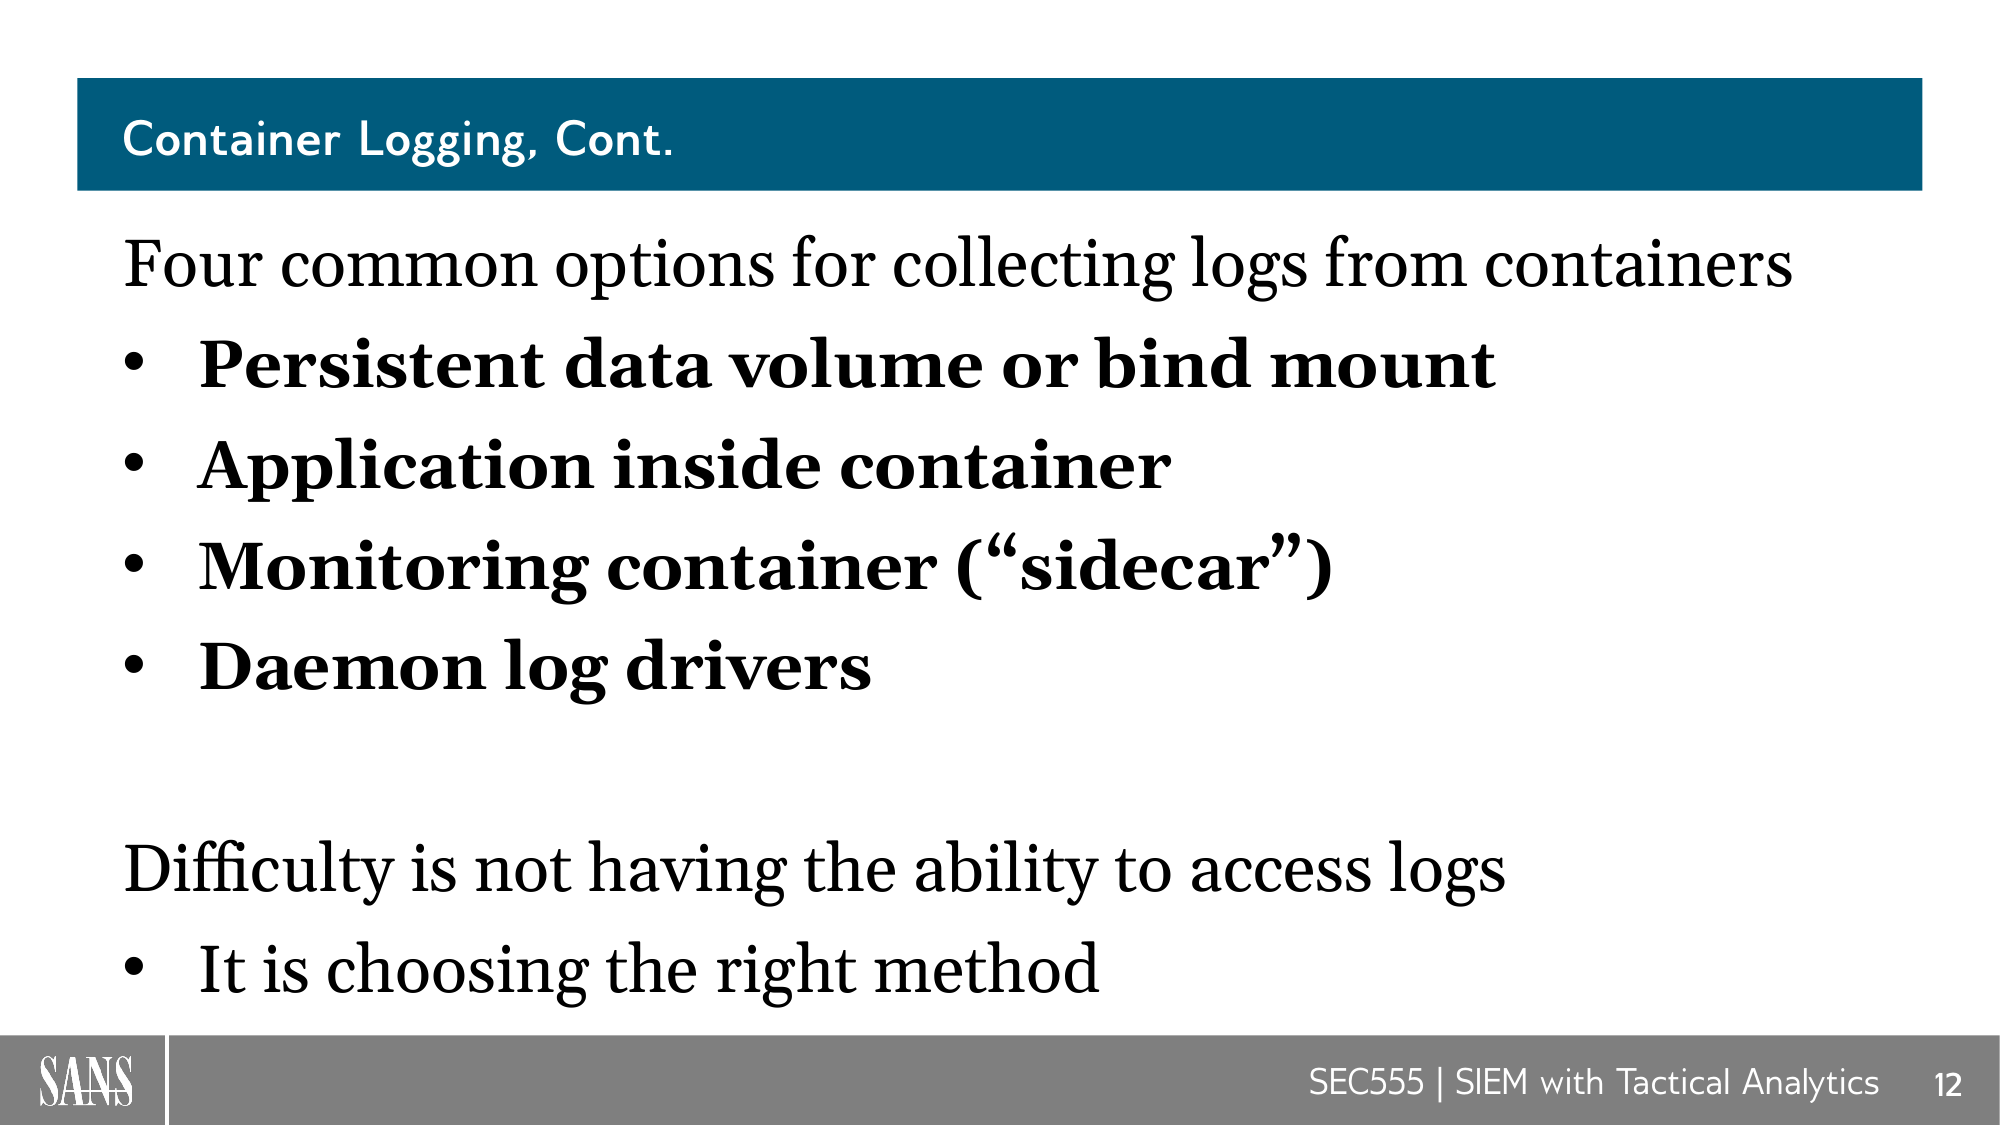

# Container Logging, Cont.
Four common options for collecting logs from containers
Persistent data volume or bind mount
Application inside container
Monitoring container (“sidecar”)
Daemon log drivers

Difficulty is not having the ability to access logs
It is choosing the right method